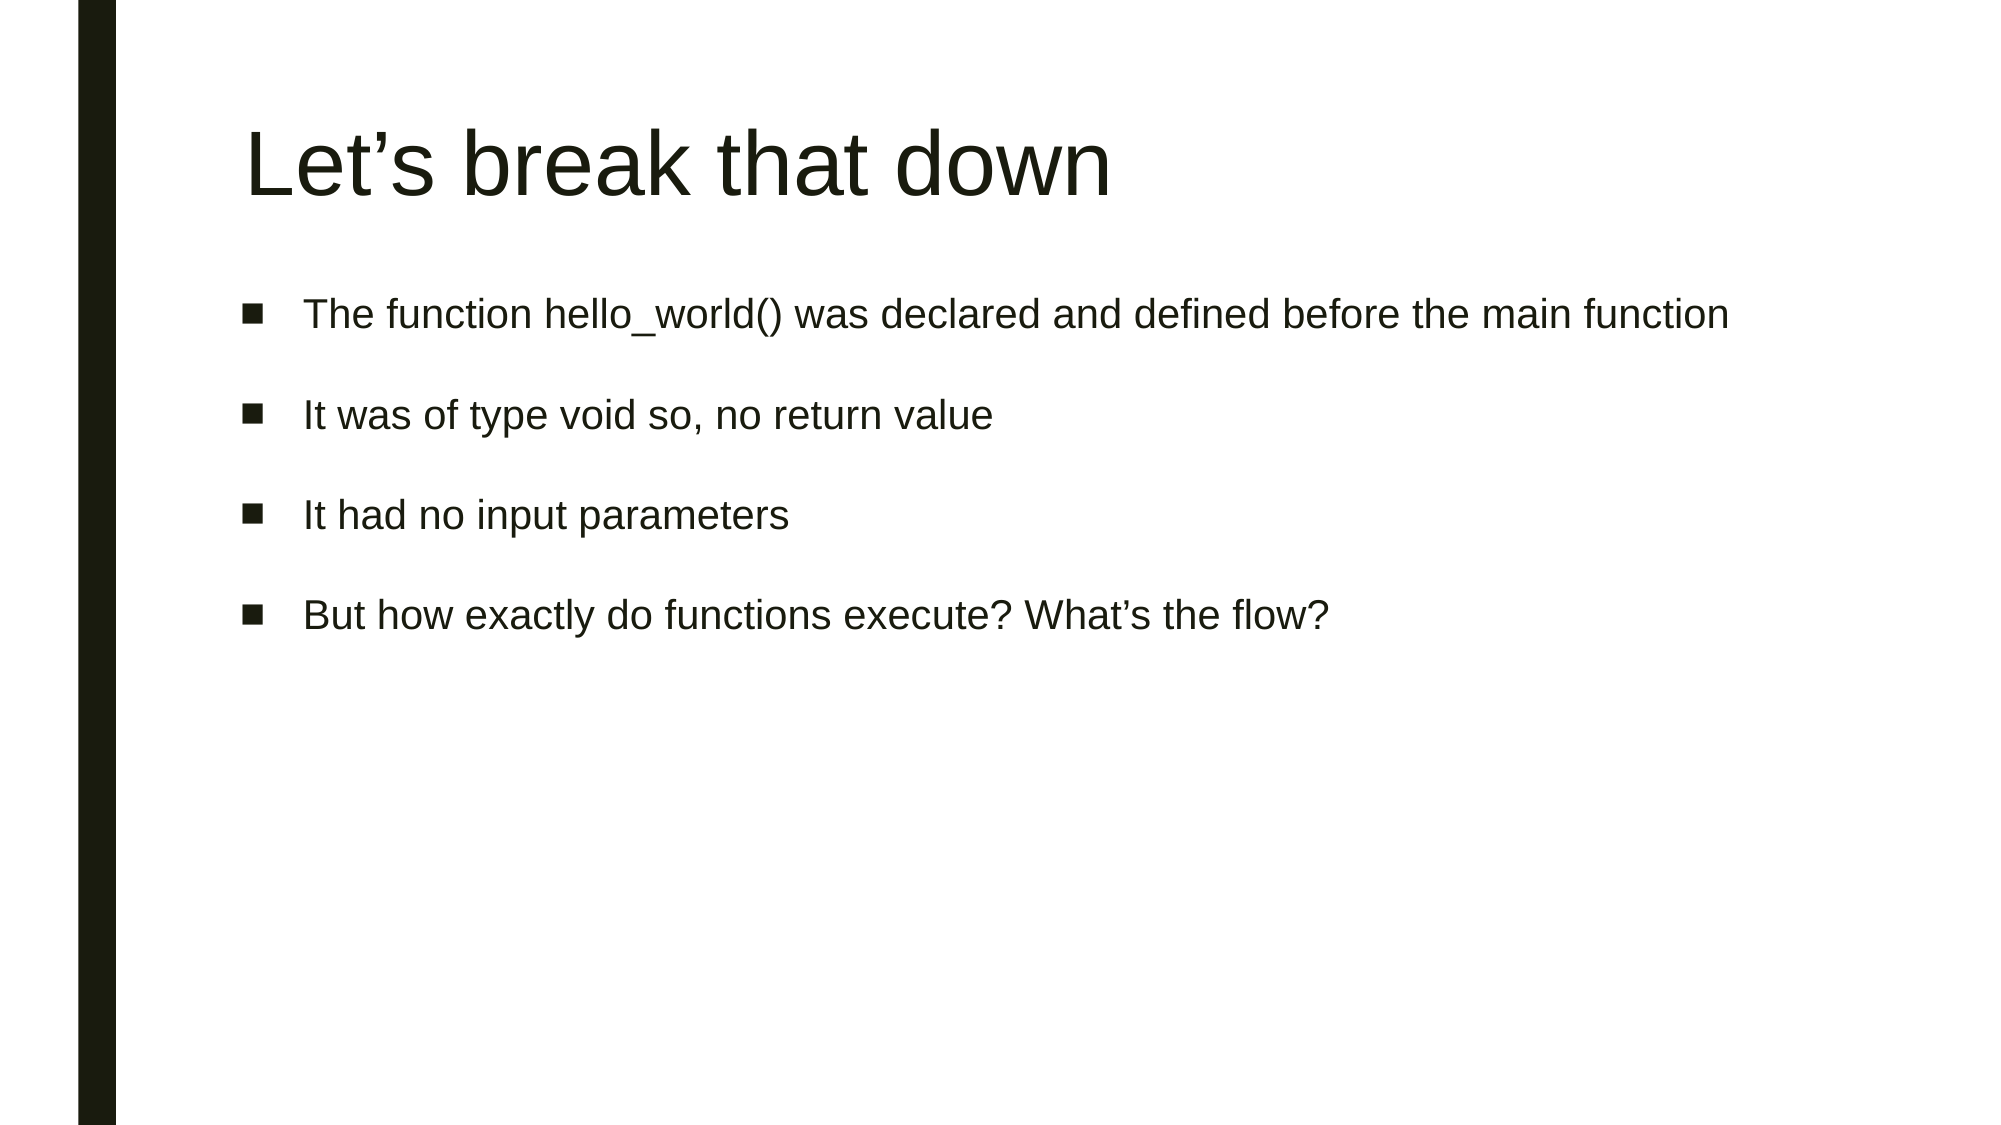

# Let’s break that down
The function hello_world() was declared and defined before the main function
It was of type void so, no return value
It had no input parameters
But how exactly do functions execute? What’s the flow?